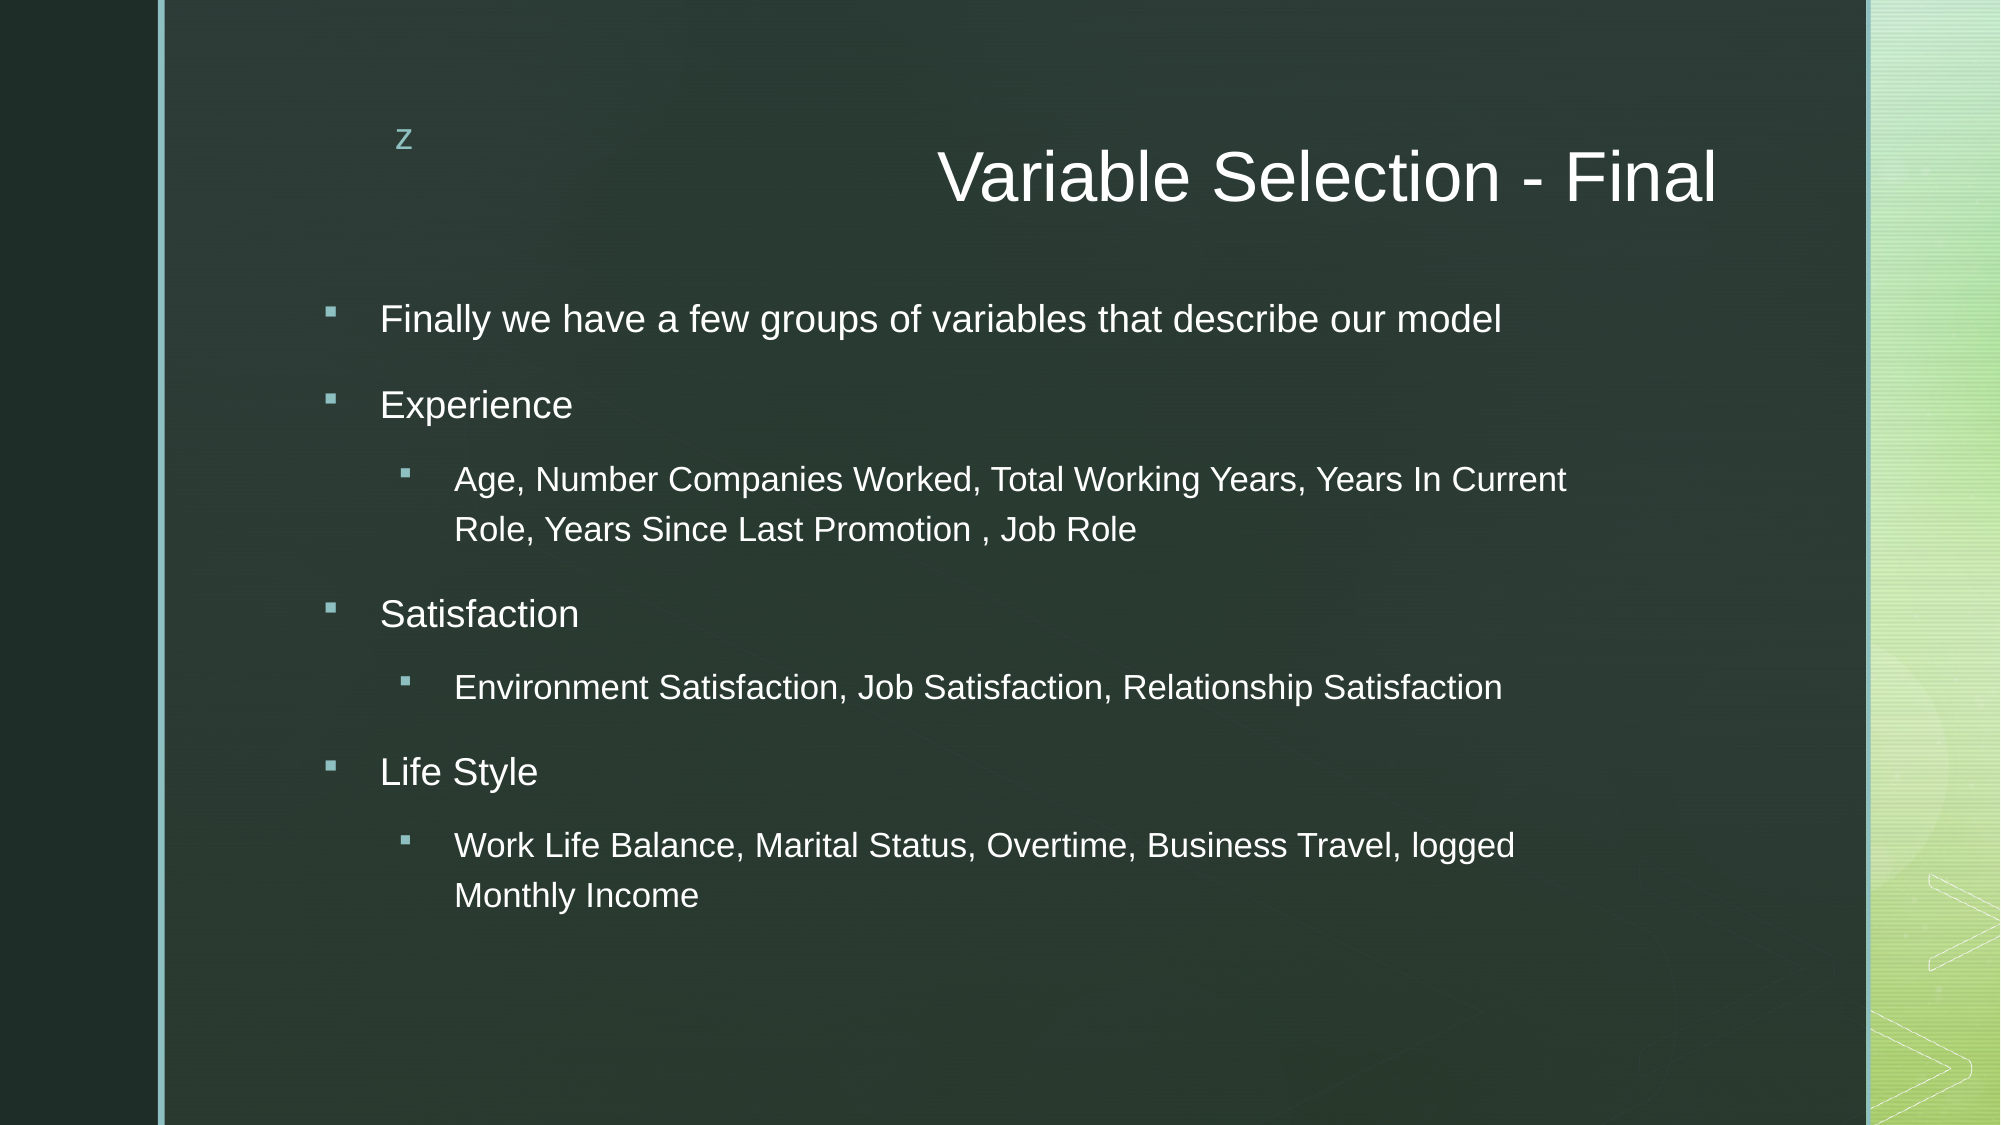

# Variable Selection - Final
Finally we have a few groups of variables that describe our model
Experience
Age, Number Companies Worked, Total Working Years, Years In Current Role, Years Since Last Promotion , Job Role
Satisfaction
Environment Satisfaction, Job Satisfaction, Relationship Satisfaction
Life Style
Work Life Balance, Marital Status, Overtime, Business Travel, logged Monthly Income